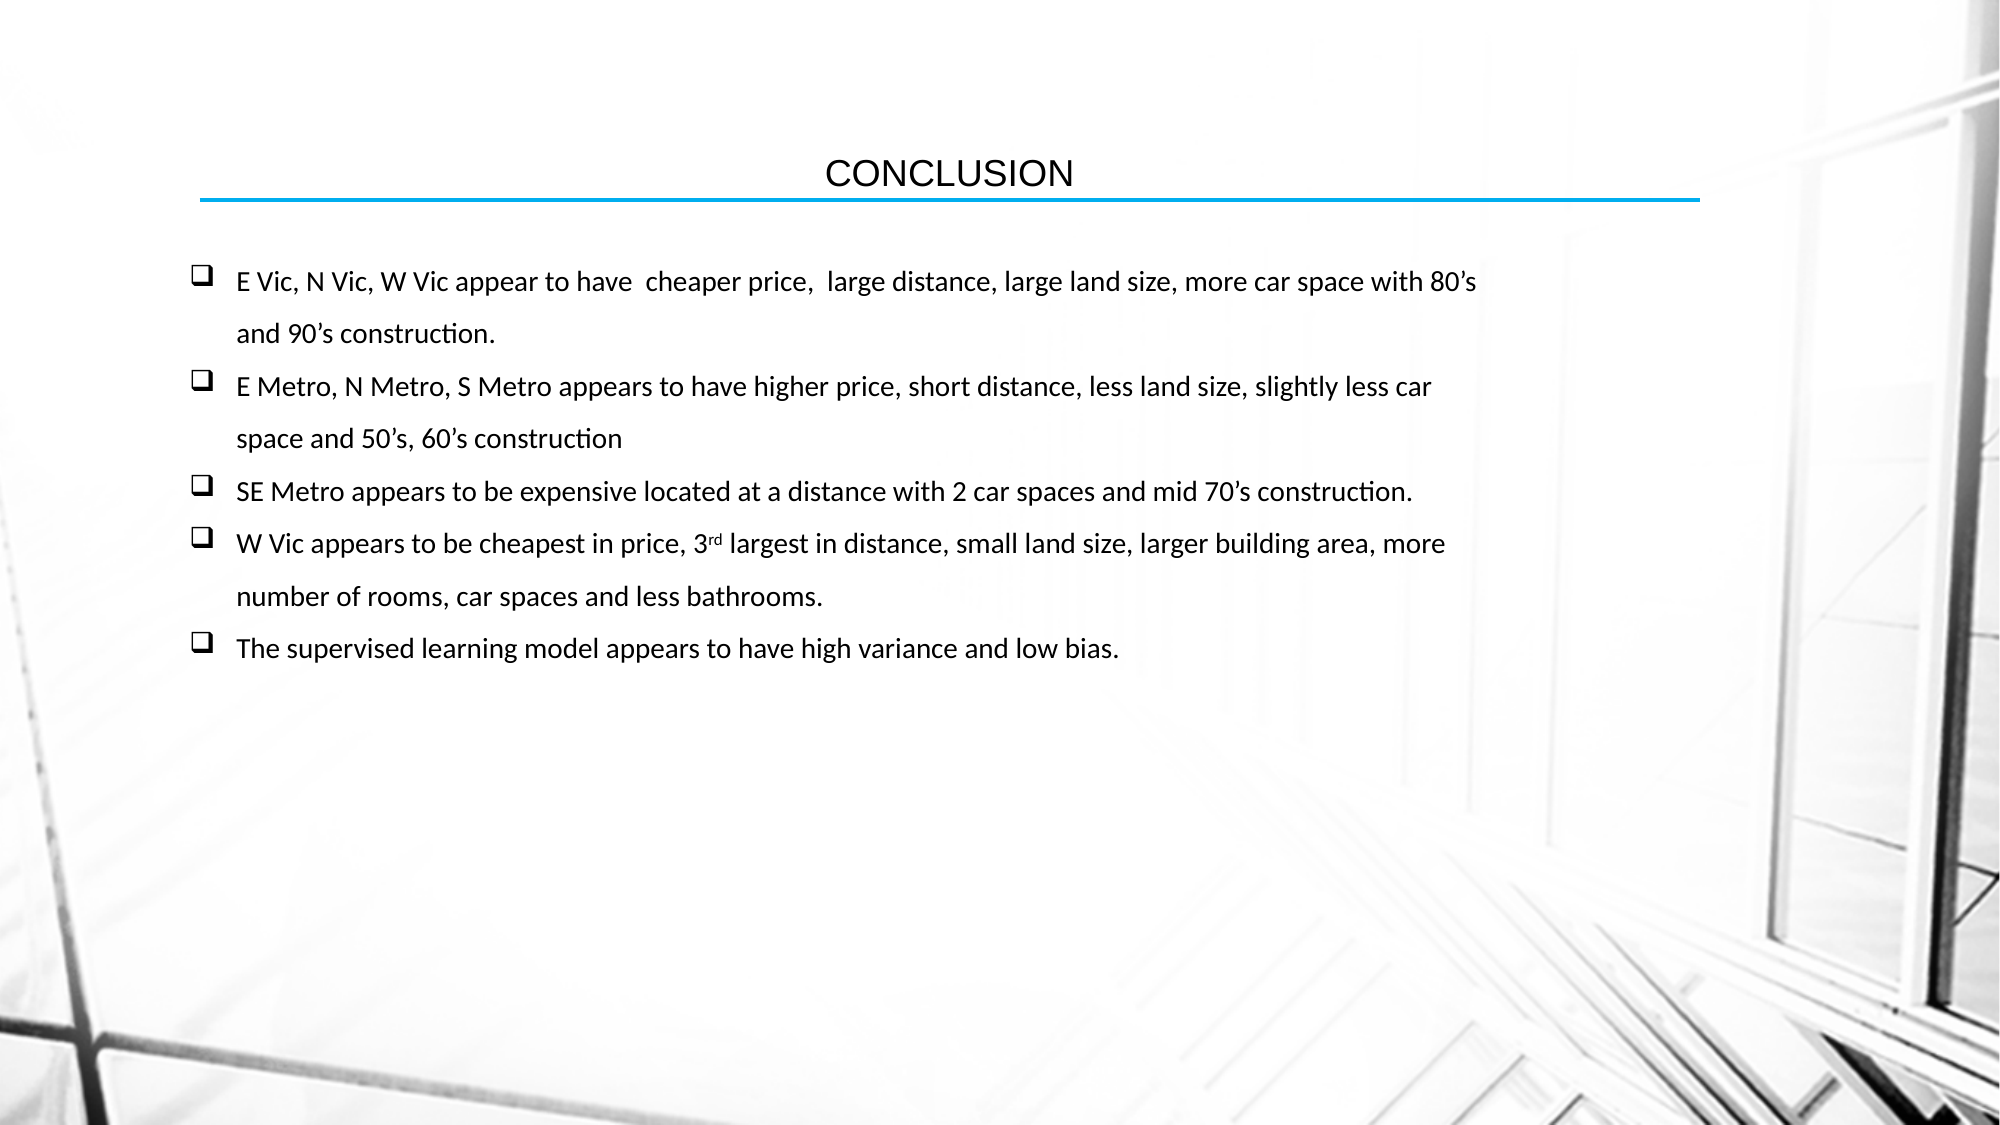

# CONCLUSION
E Vic, N Vic, W Vic appear to have  cheaper price,  large distance, large land size, more car space with 80’s and 90’s construction.
E Metro, N Metro, S Metro appears to have higher price, short distance, less land size, slightly less car space and 50’s, 60’s construction
SE Metro appears to be expensive located at a distance with 2 car spaces and mid 70’s construction.
W Vic appears to be cheapest in price, 3rd largest in distance, small land size, larger building area, more number of rooms, car spaces and less bathrooms.
The supervised learning model appears to have high variance and low bias.